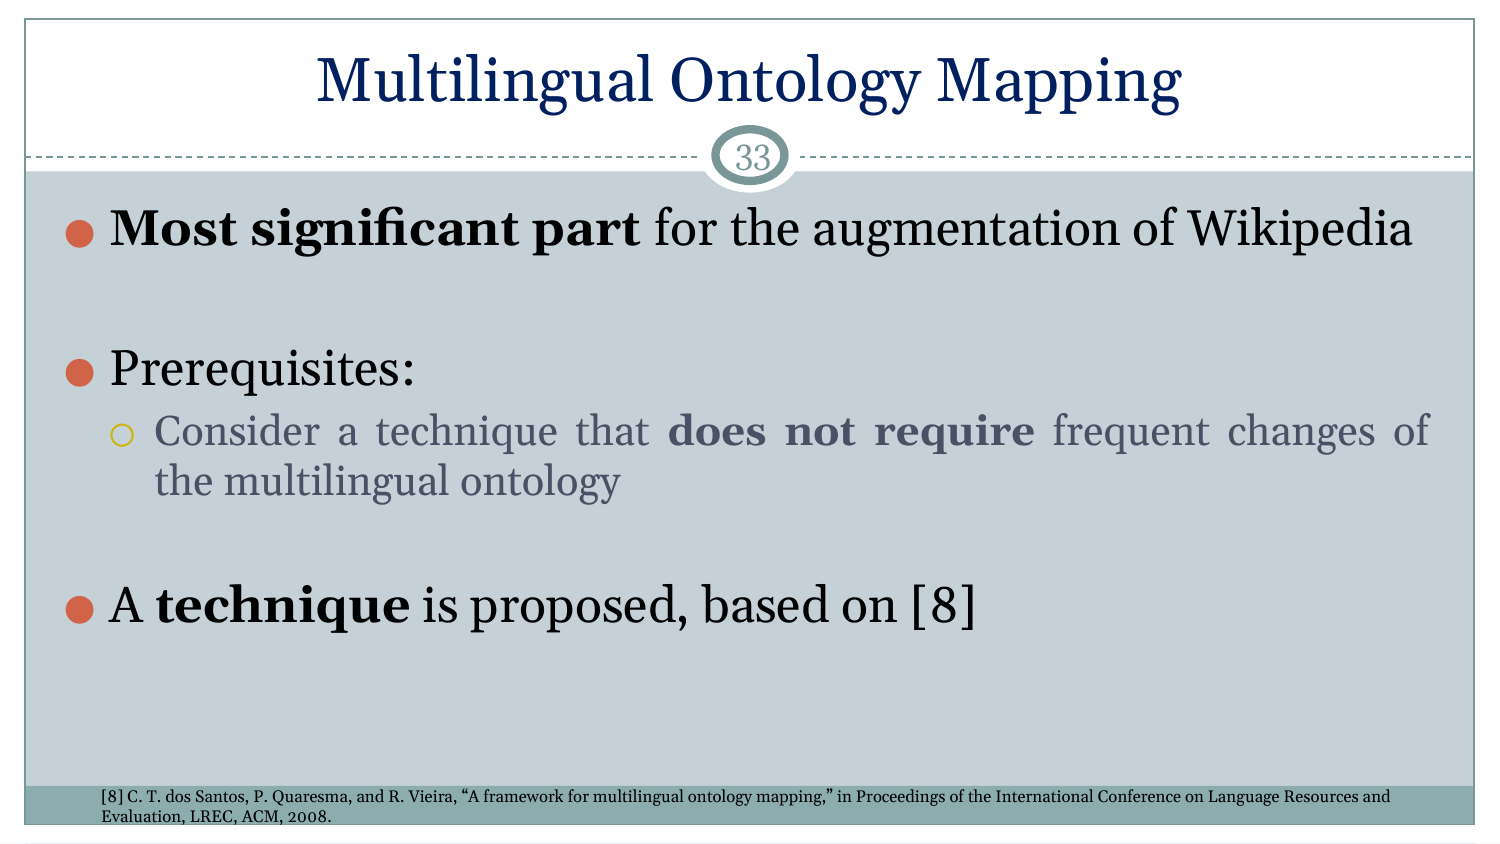

# Multilingual Ontology Mapping
33
Most significant part for the augmentation of Wikipedia

Prerequisites:
Consider a technique that does not require frequent changes of the multilingual ontology

A technique is proposed, based on [8]
[8] C. T. dos Santos, P. Quaresma, and R. Vieira, “A framework for multilingual ontology mapping,” in Proceedings of the International Conference on Language Resources and Evaluation, LREC, ACM, 2008.